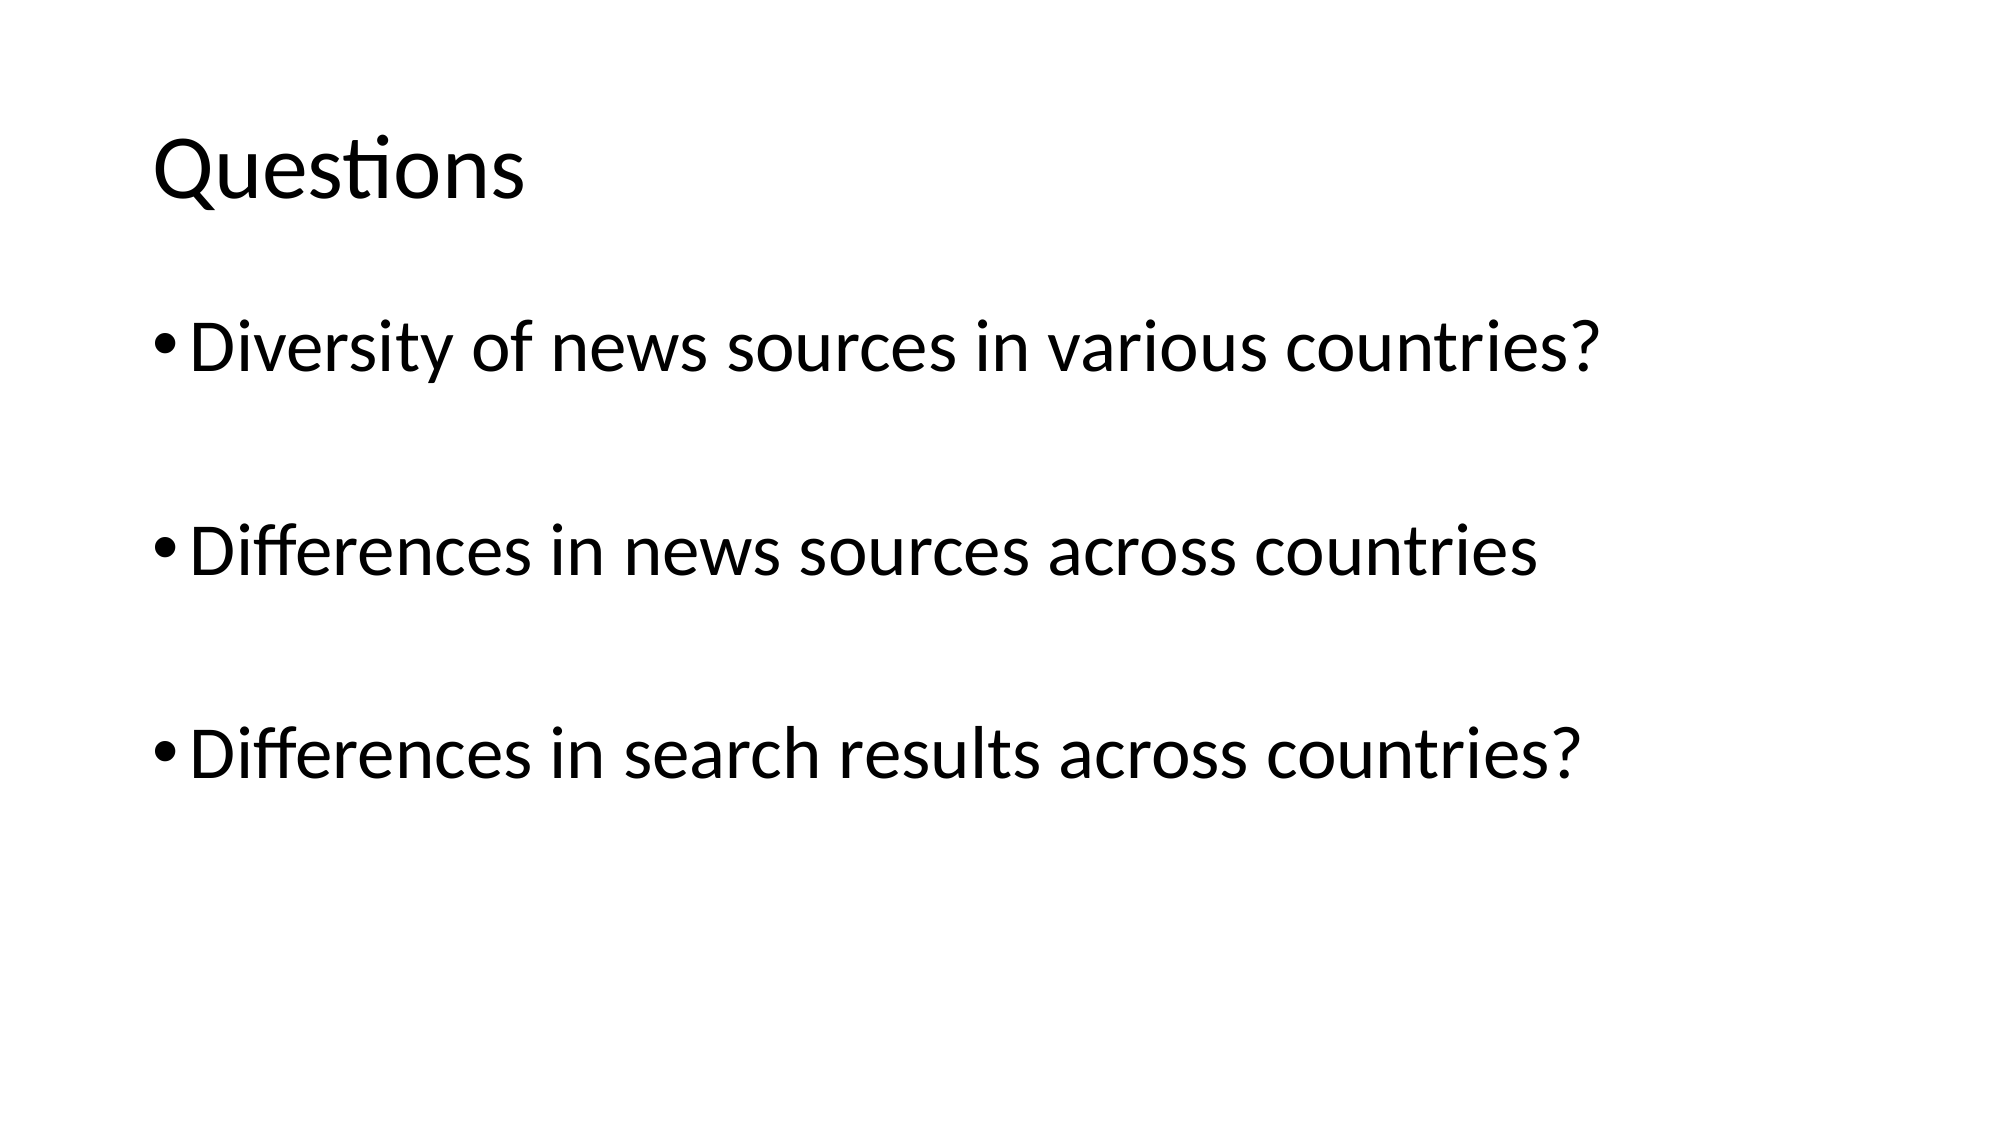

# Questions
Diversity of news sources in various countries?

Differences in news sources across countries

Differences in search results across countries?